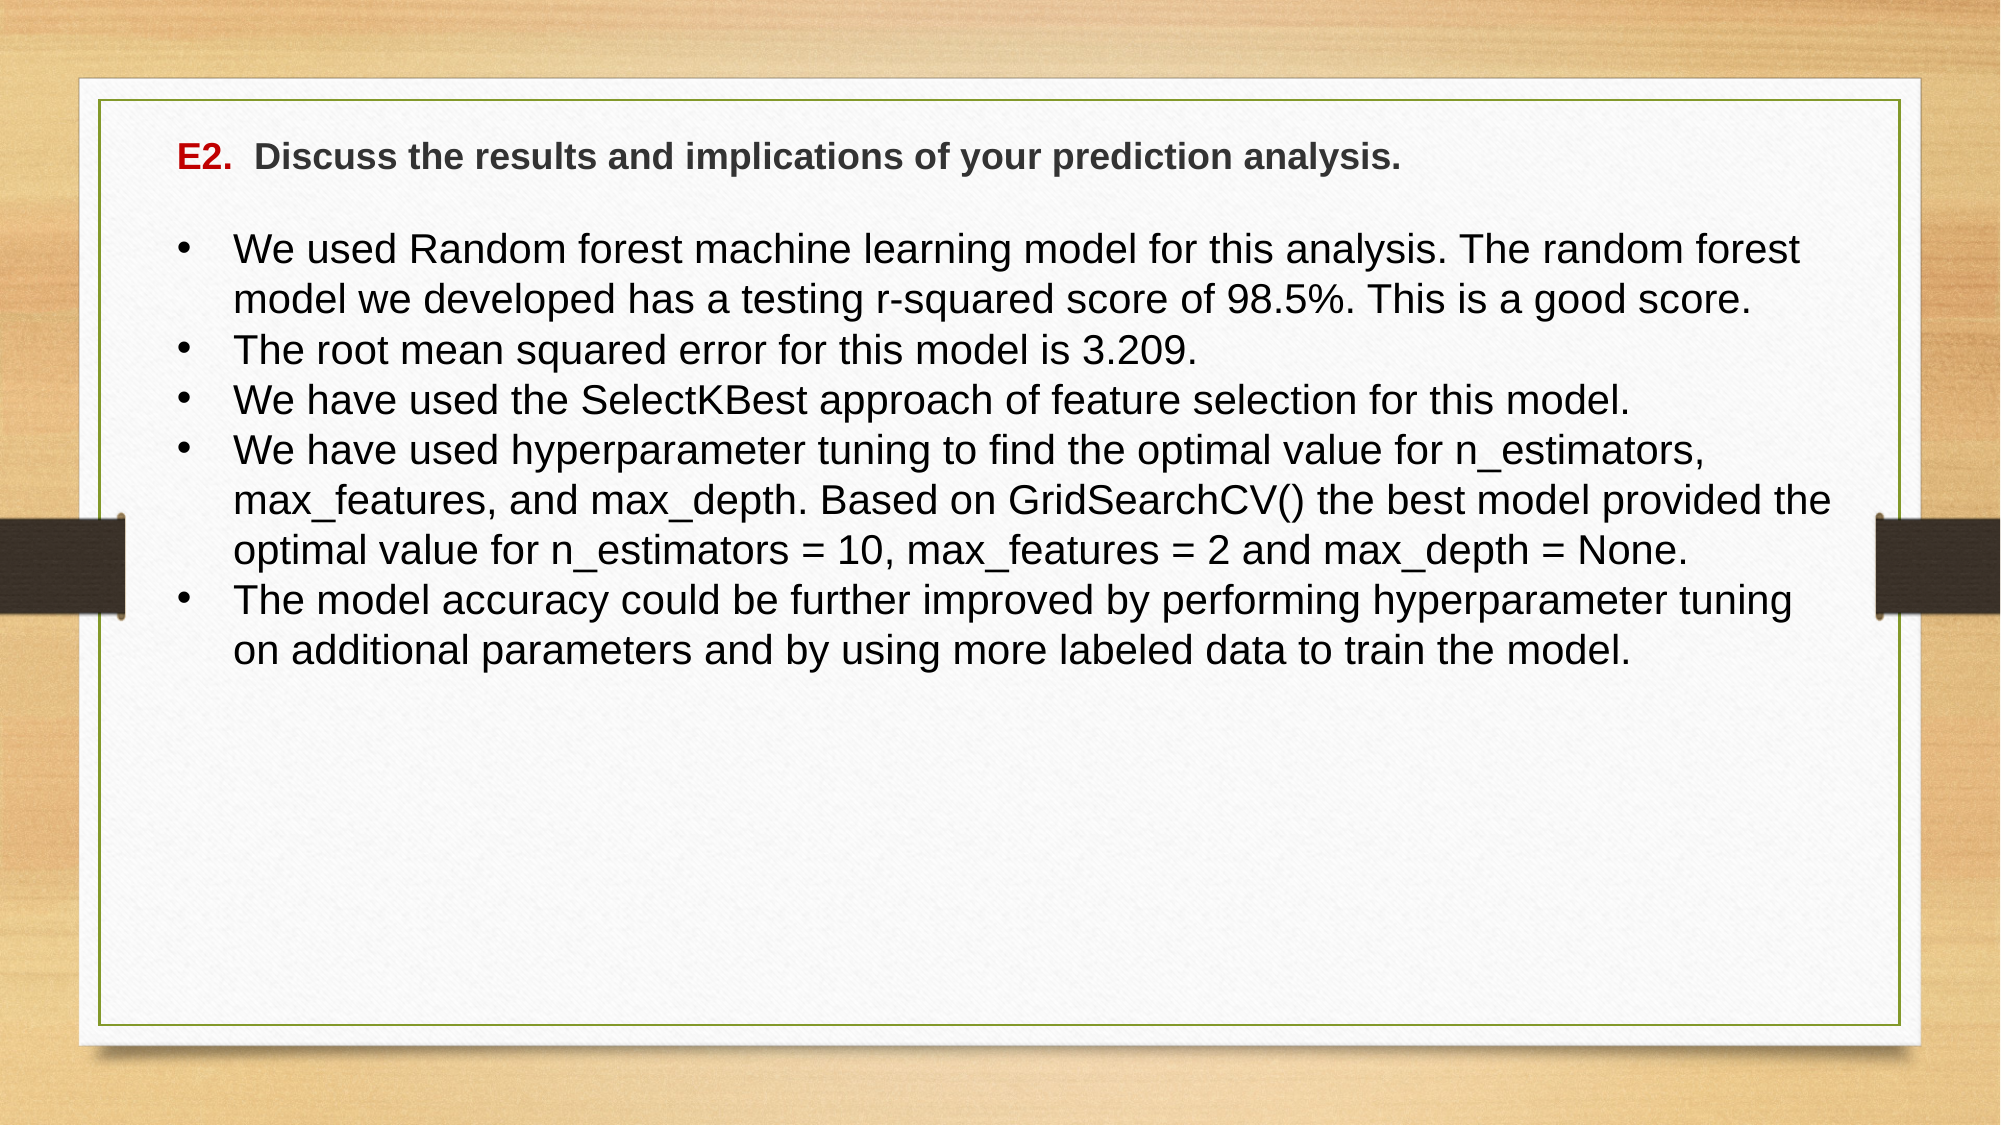

E2.  Discuss the results and implications of your prediction analysis.

We used Random forest machine learning model for this analysis. The random forest model we developed has a testing r-squared score of 98.5%. This is a good score.
The root mean squared error for this model is 3.209.
We have used the SelectKBest approach of feature selection for this model.
We have used hyperparameter tuning to find the optimal value for n_estimators, max_features, and max_depth. Based on GridSearchCV() the best model provided the optimal value for n_estimators = 10, max_features = 2 and max_depth = None.
The model accuracy could be further improved by performing hyperparameter tuning on additional parameters and by using more labeled data to train the model.